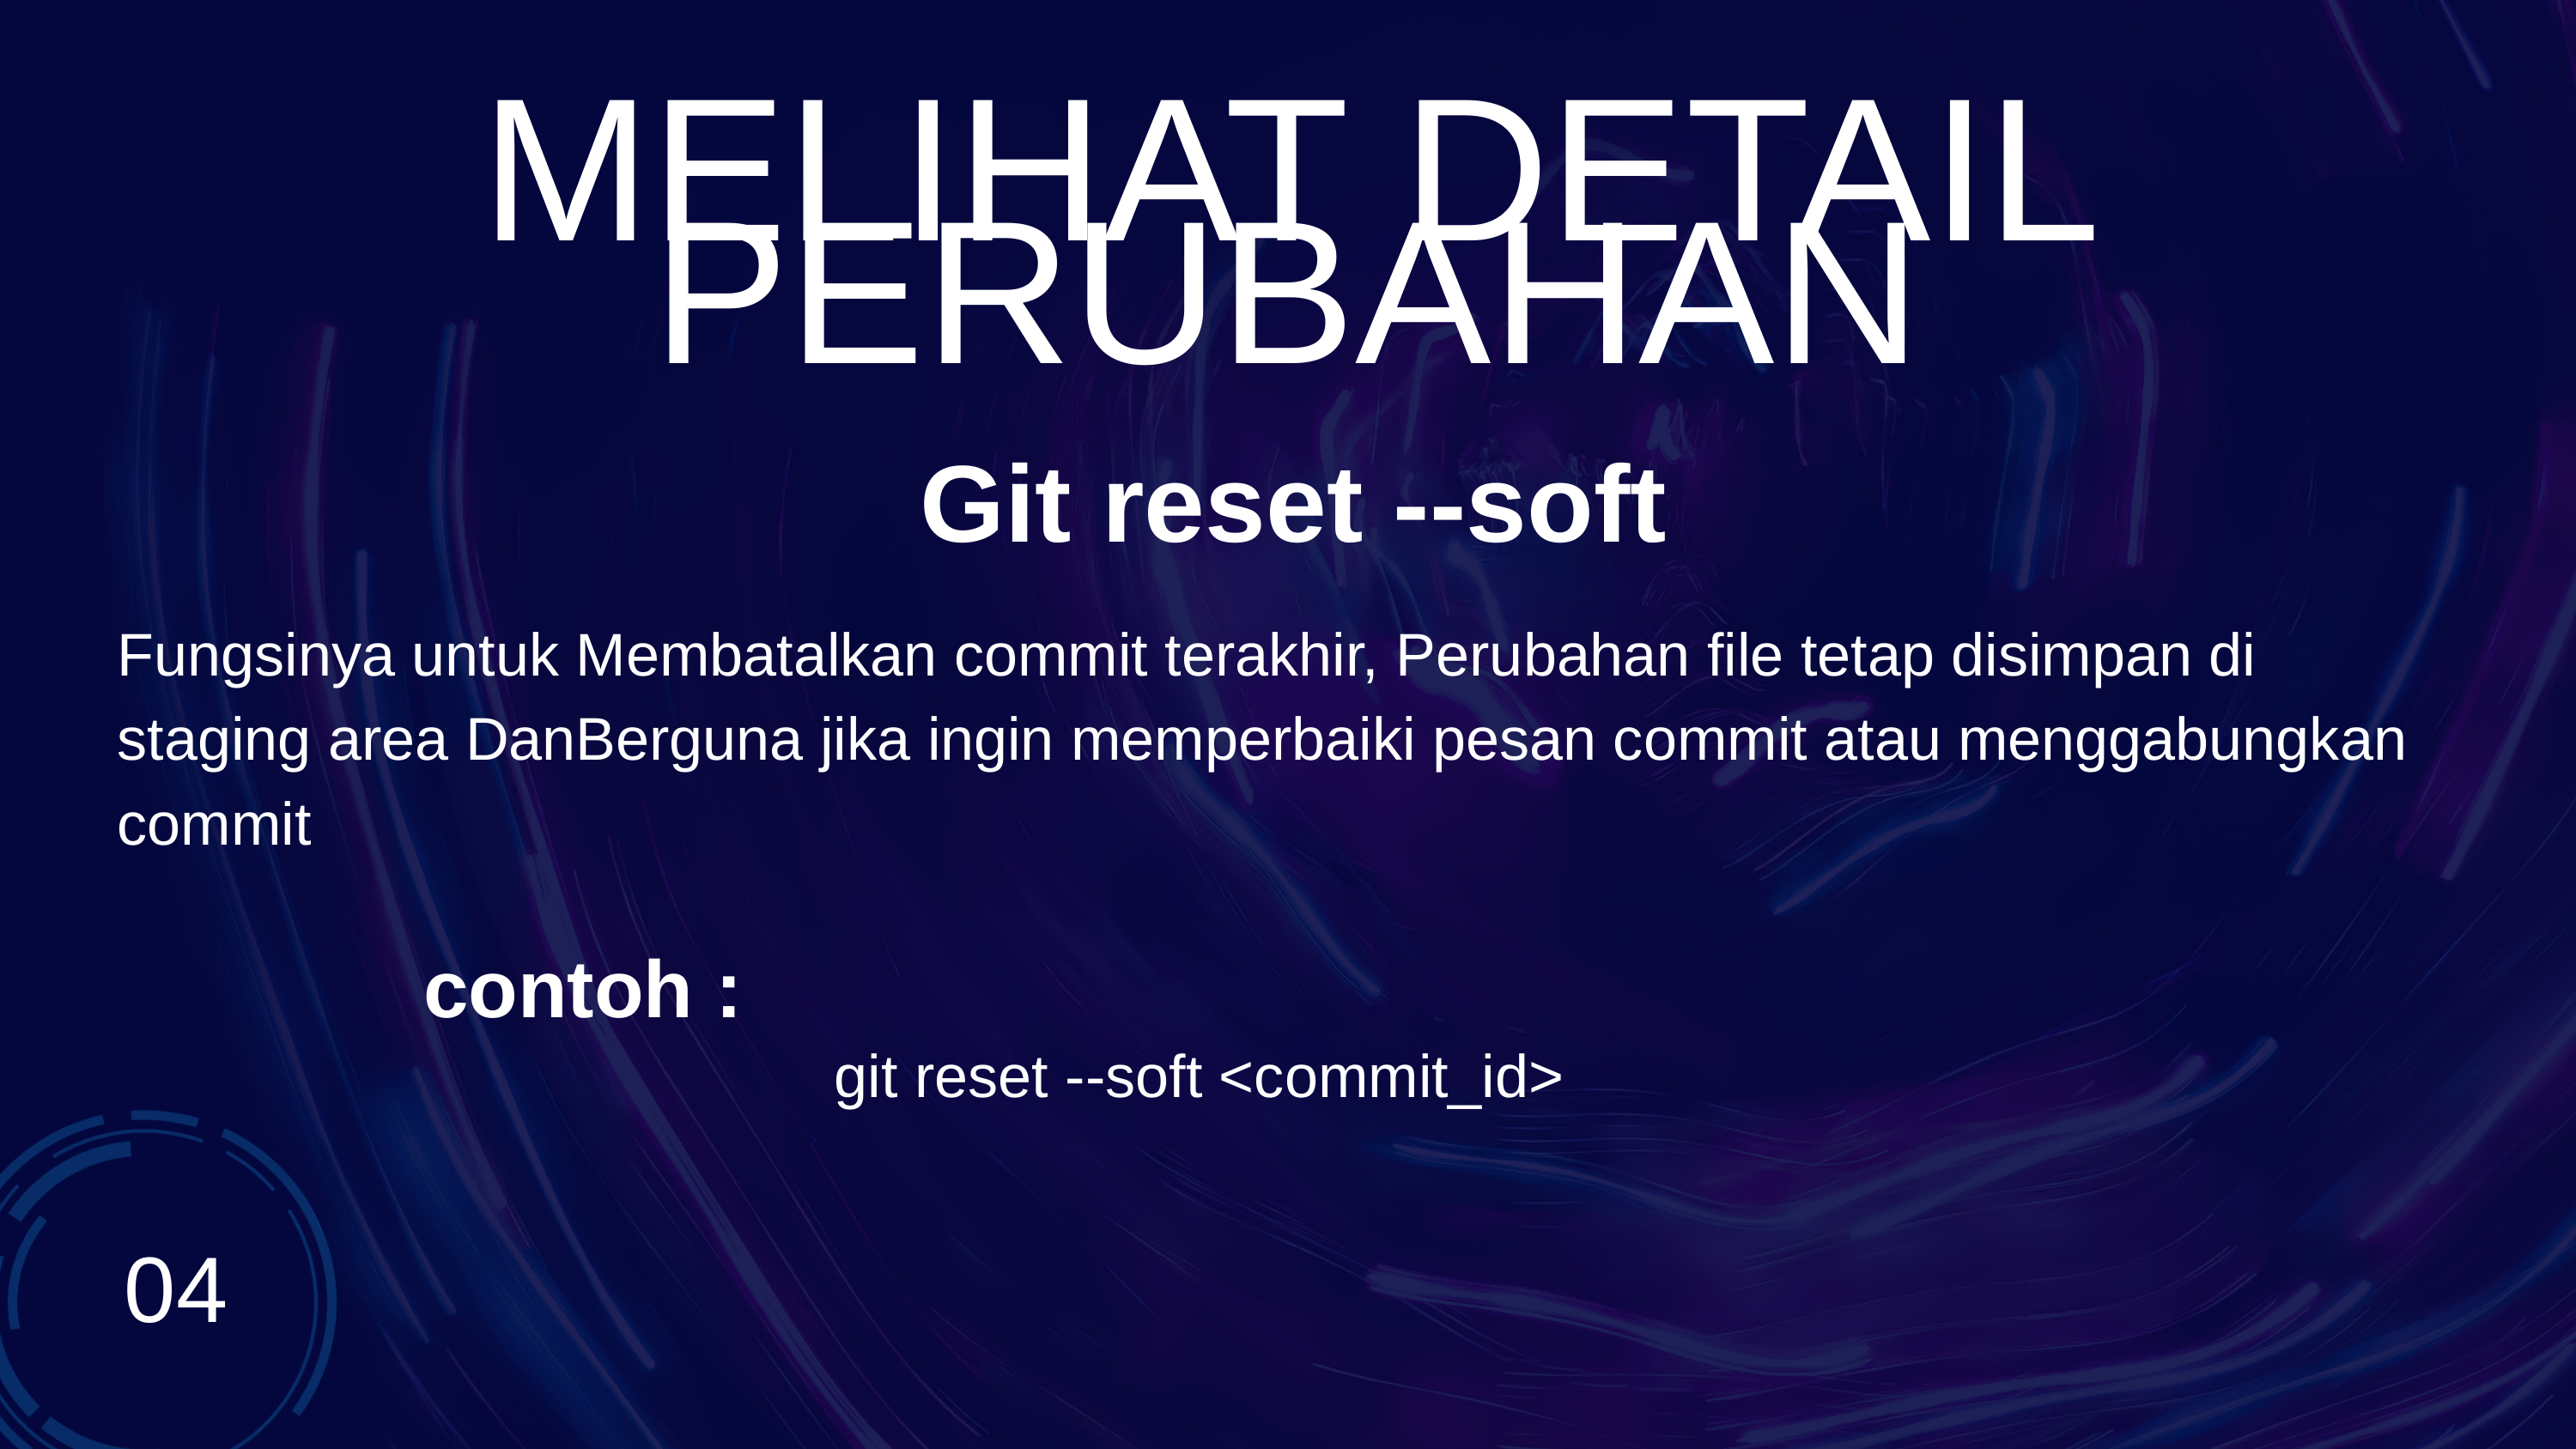

MELIHAT DETAIL PERUBAHAN
Git reset --soft
Fungsinya untuk Membatalkan commit terakhir, Perubahan file tetap disimpan di staging area DanBerguna jika ingin memperbaiki pesan commit atau menggabungkan commit

contoh :
git reset --soft <commit_id>

04